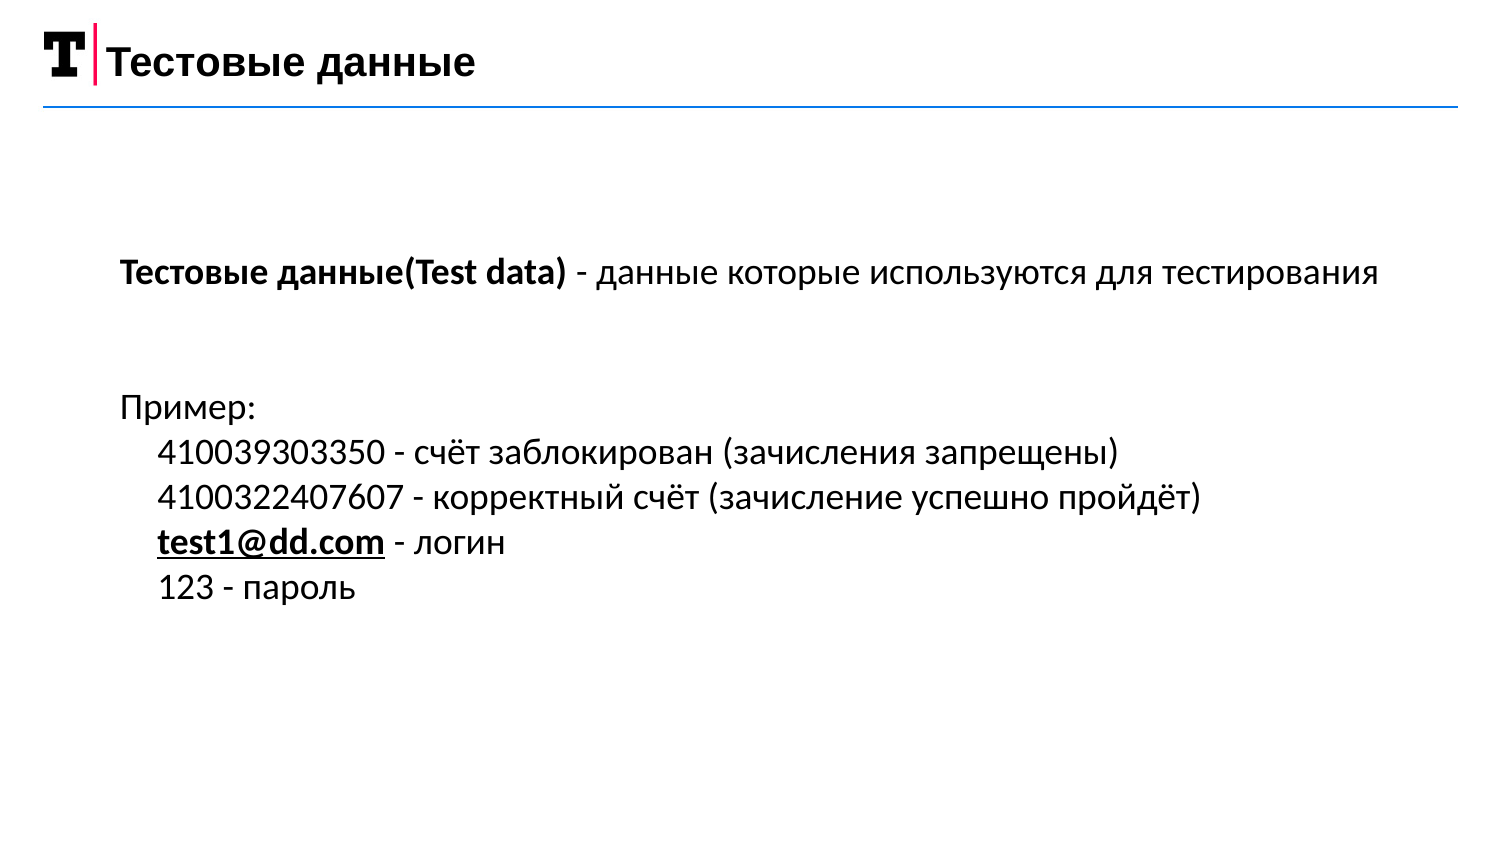

Тестовые данные
Тестовые данные(Test data) - данные которые используются для тестирования

Пример:
410039303350 - счёт заблокирован (зачисления запрещены)
4100322407607 - корректный счёт (зачисление успешно пройдёт)
test1@dd.com - логин
123 - пароль
95